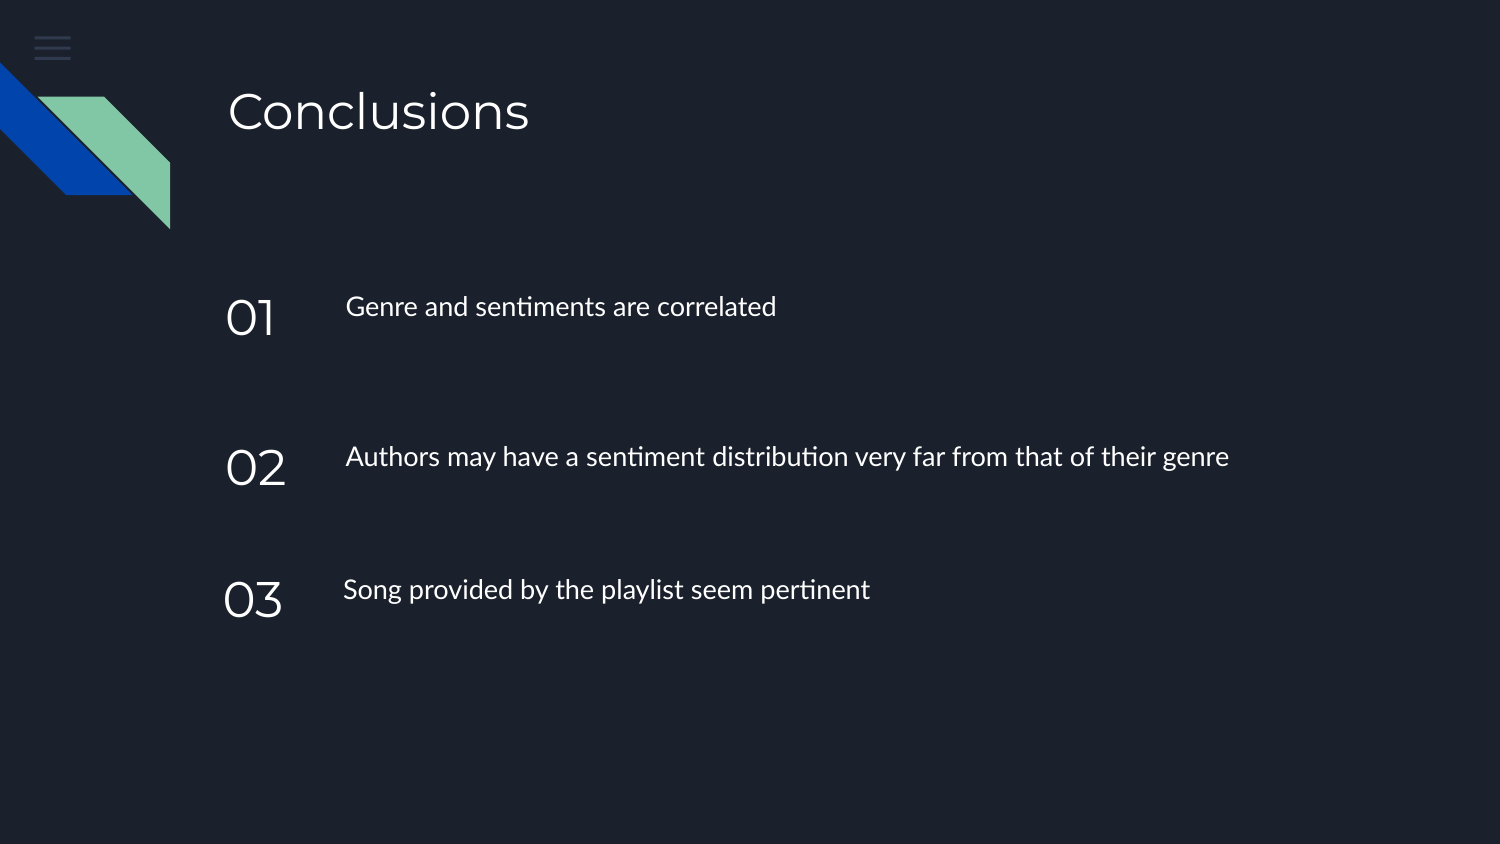

# Conclusions
01

Genre and sentiments are correlated
02

Authors may have a sentiment distribution very far from that of their genre
03

Song provided by the playlist seem pertinent